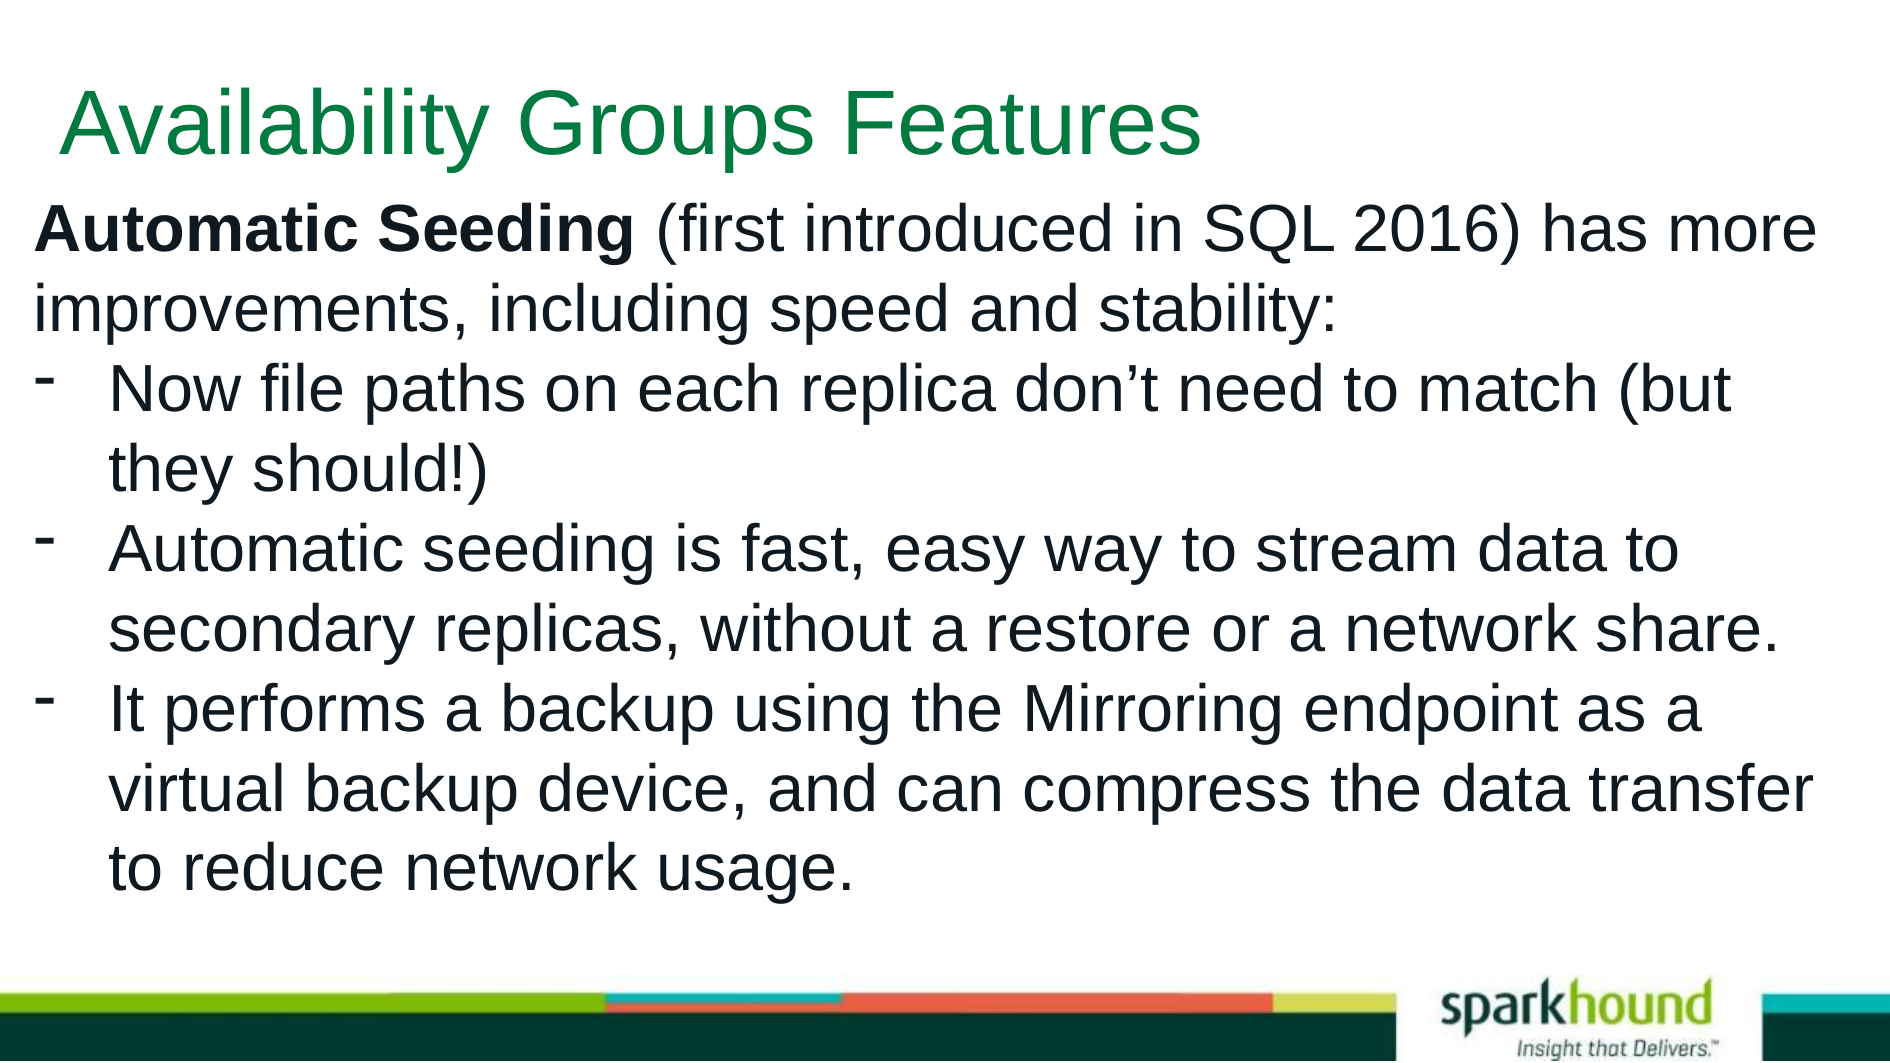

# Availability Groups Features
Automatic Seeding (first introduced in SQL 2016) has more improvements, including speed and stability:
Now file paths on each replica don’t need to match (but they should!)
Automatic seeding is fast, easy way to stream data to secondary replicas, without a restore or a network share.
It performs a backup using the Mirroring endpoint as a virtual backup device, and can compress the data transfer to reduce network usage.